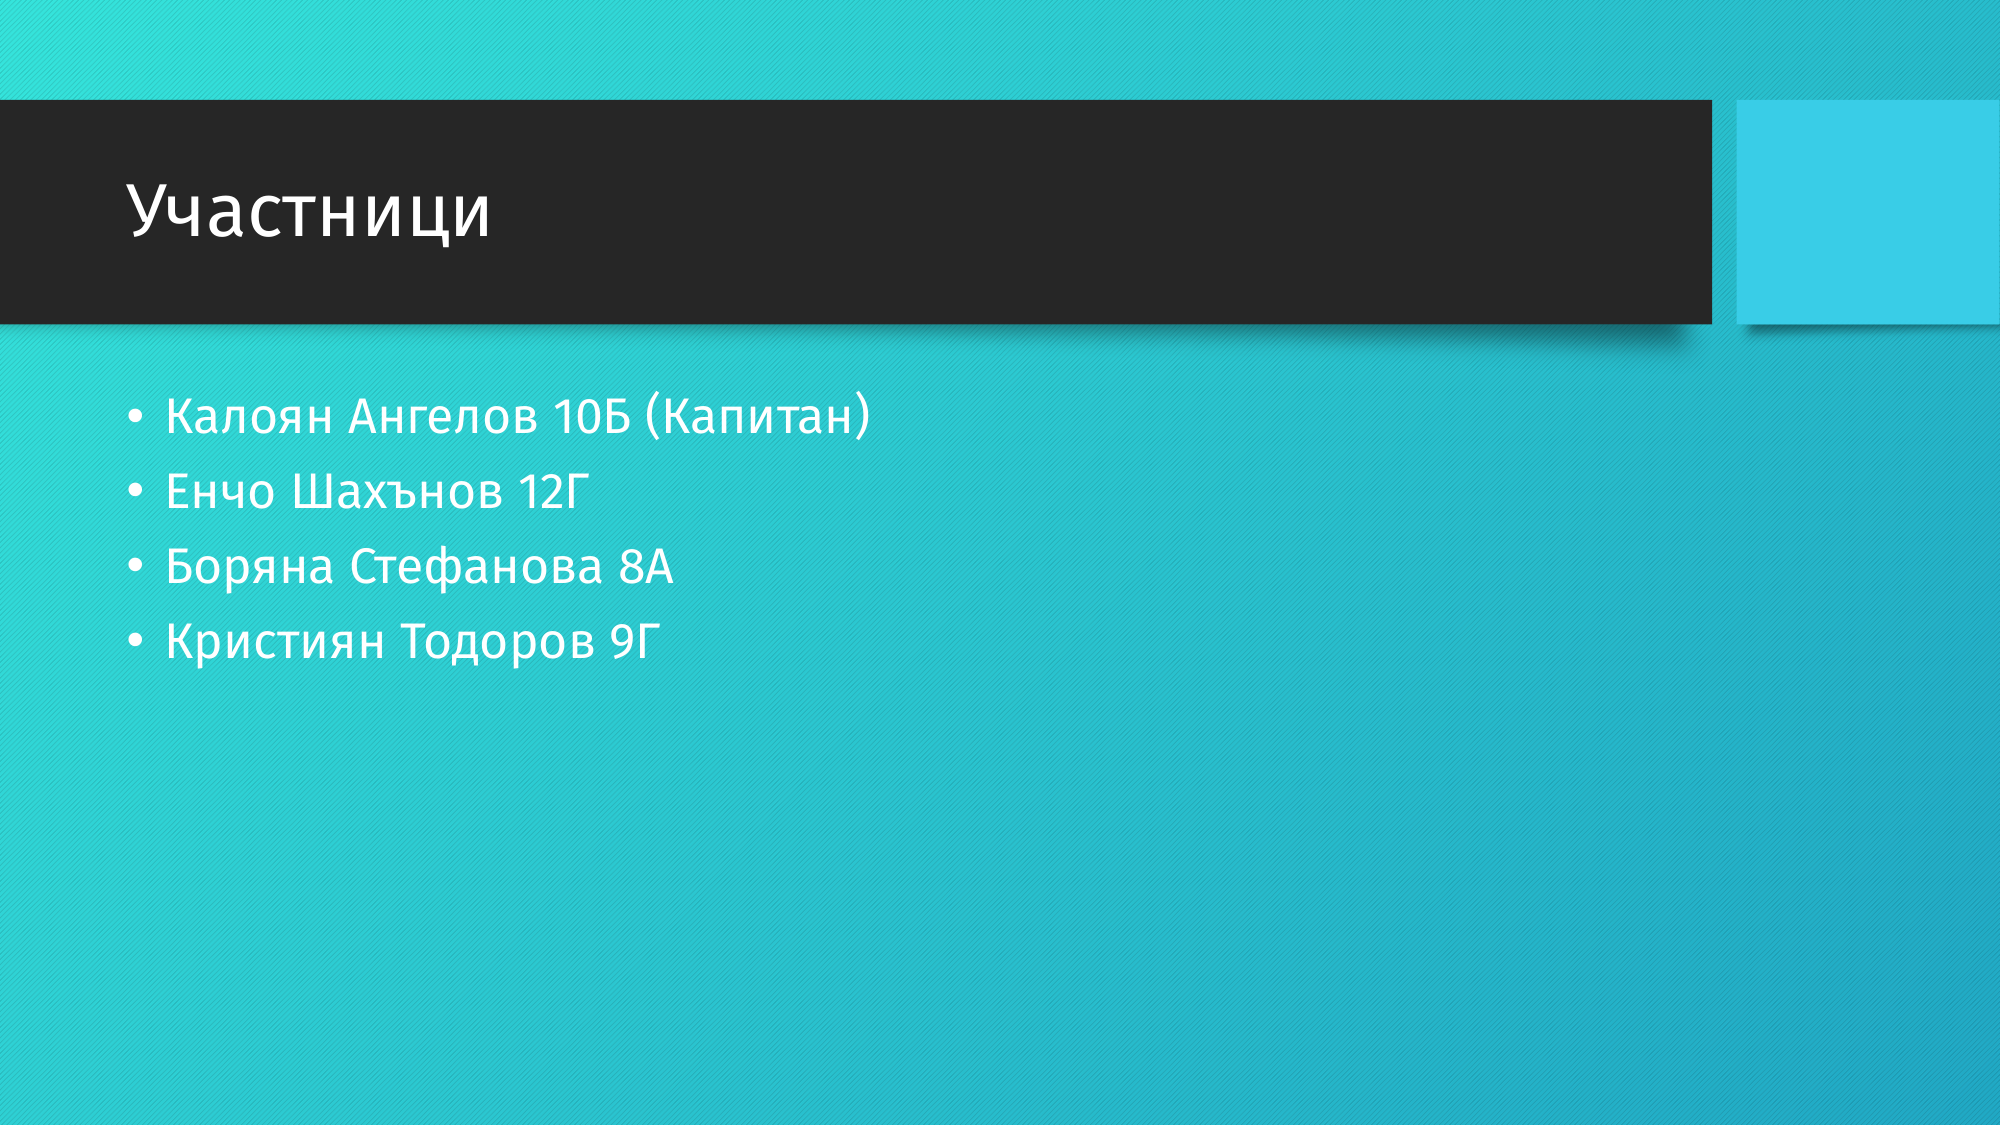

# Участници
Калоян Ангелов 10Б (Капитан)
Енчо Шахънов 12Г
Боряна Стефанова 8А
Кристиян Тодоров 9Г